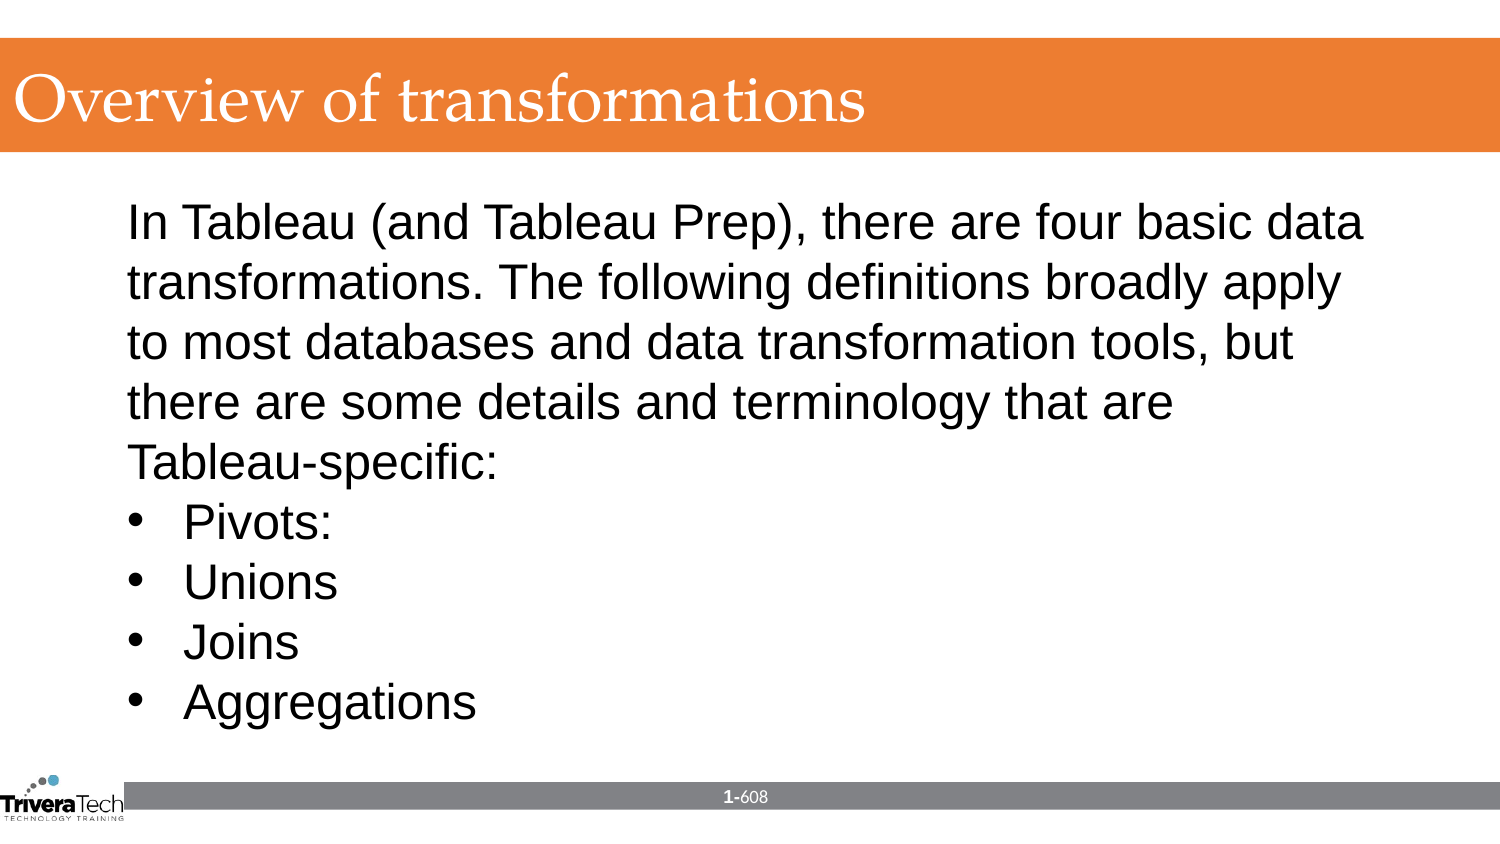

Overview of transformations
In Tableau (and Tableau Prep), there are four basic data transformations. The following definitions broadly apply to most databases and data transformation tools, but there are some details and terminology that are Tableau-specific:
Pivots:
Unions
Joins
Aggregations
1-608